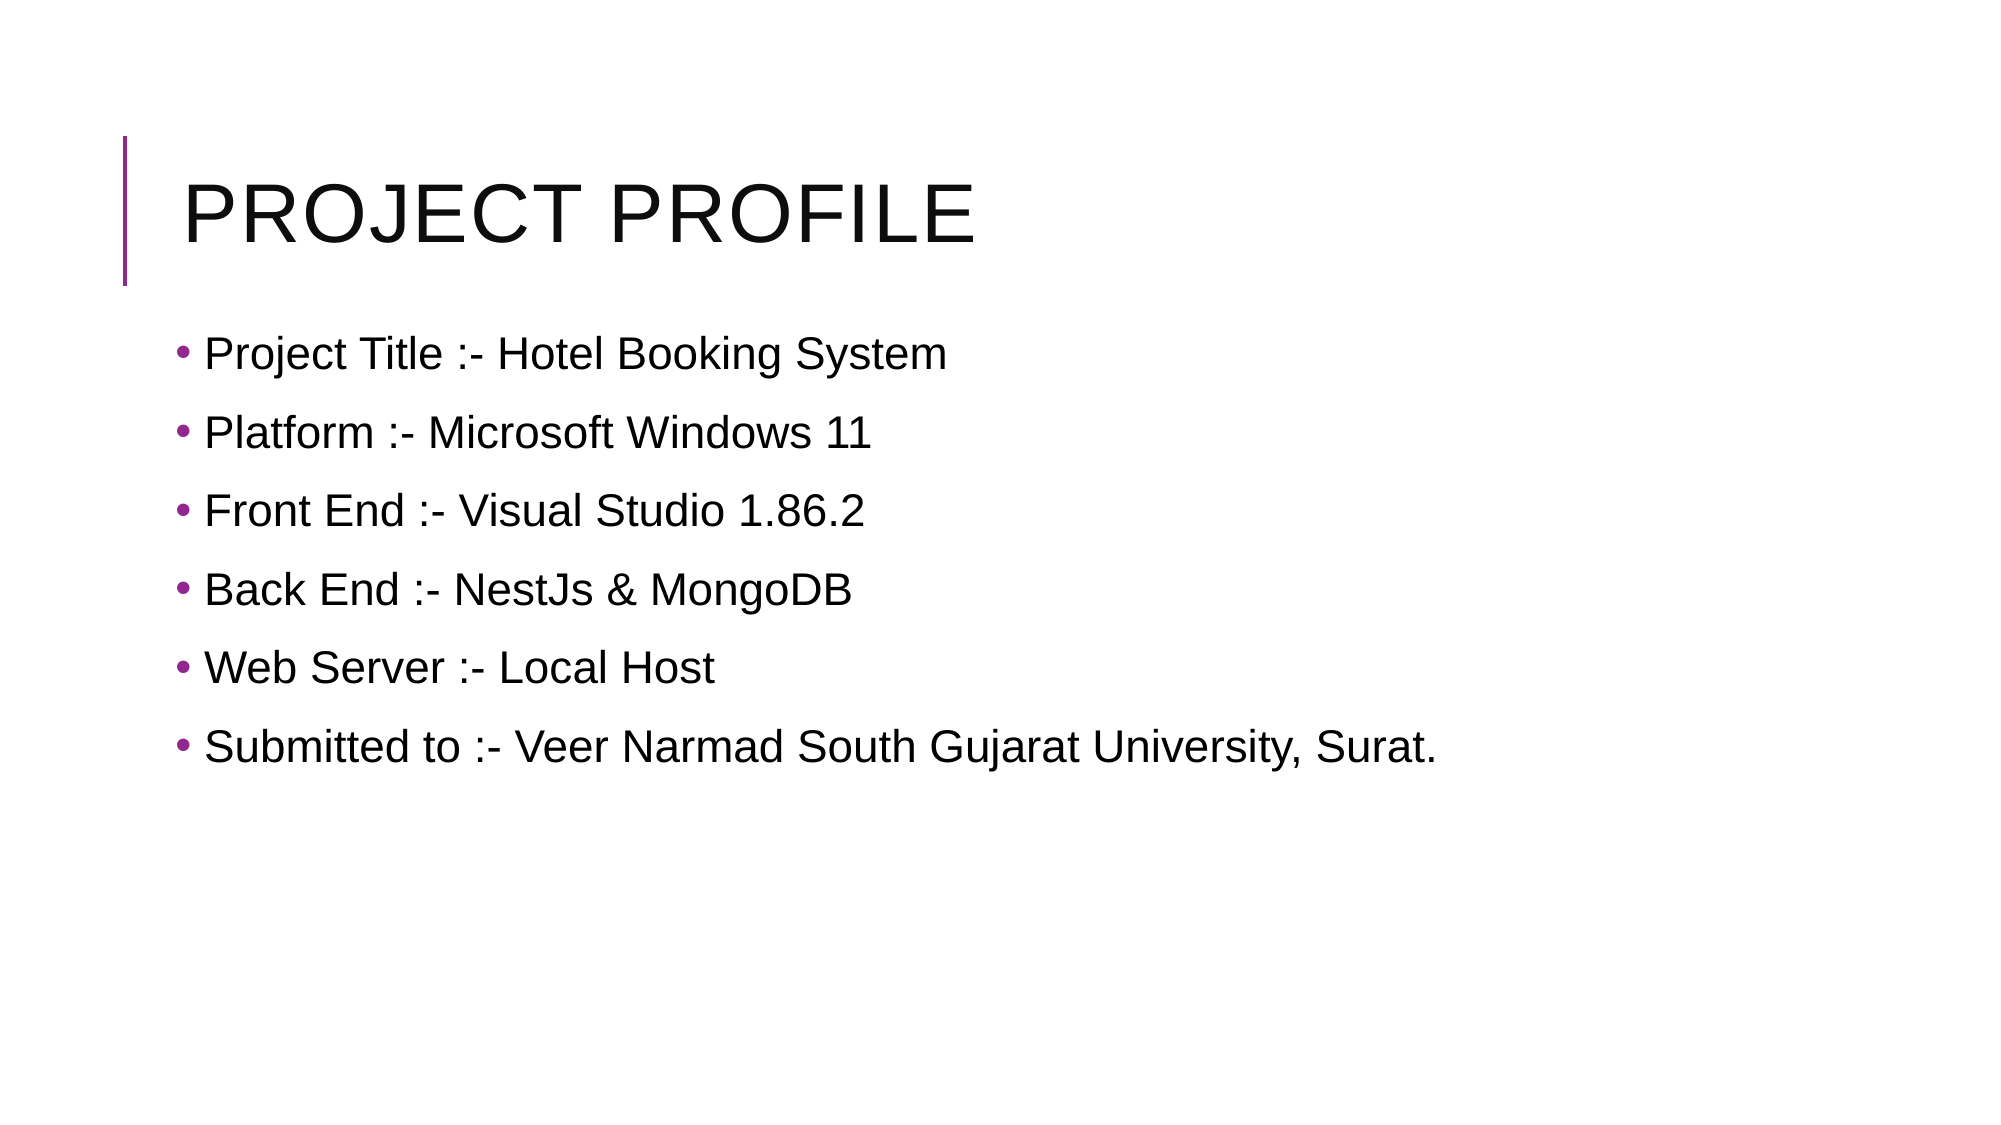

# Project Profile
 Project Title :- Hotel Booking System
 Platform :- Microsoft Windows 11
 Front End :- Visual Studio 1.86.2
 Back End :- NestJs & MongoDB
 Web Server :- Local Host
 Submitted to :- Veer Narmad South Gujarat University, Surat.